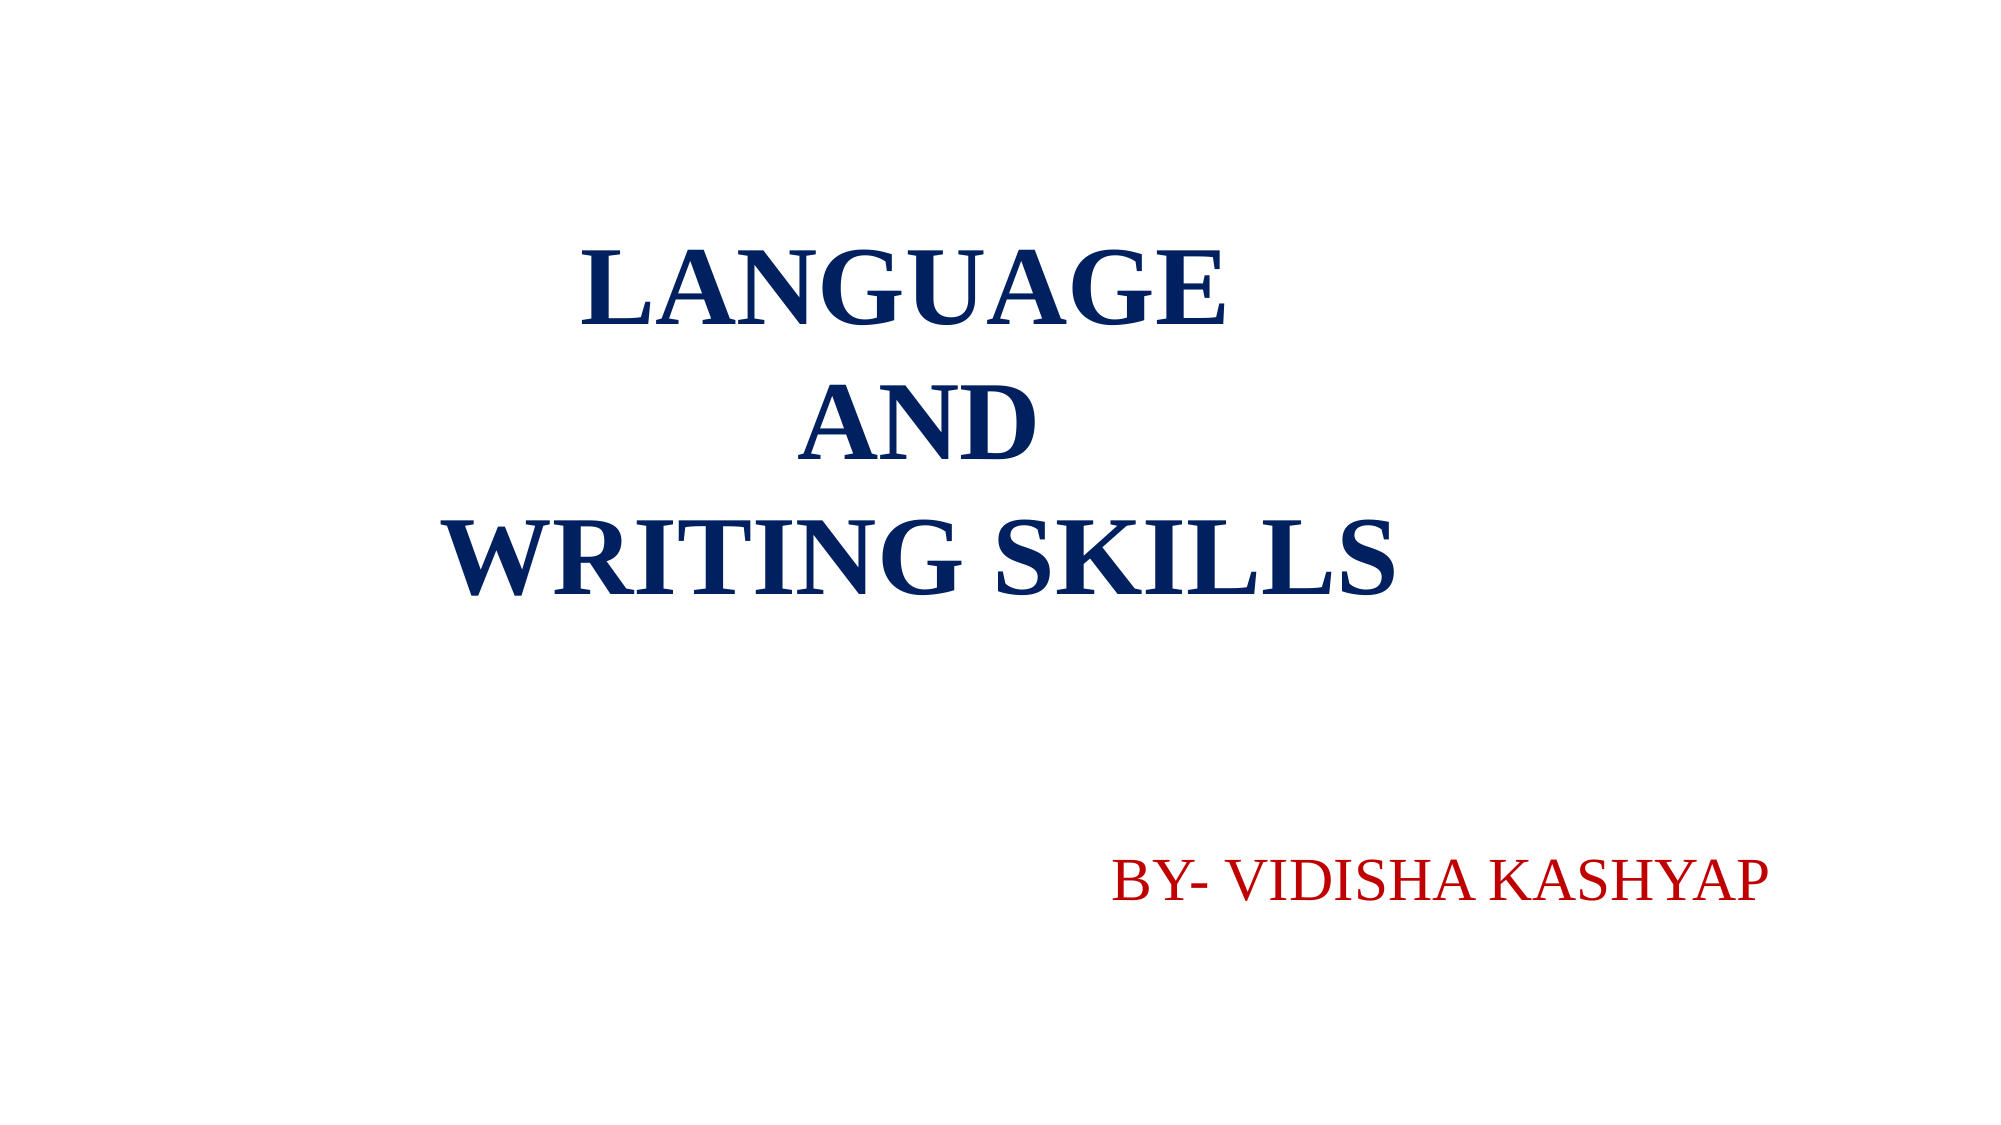

LANGUAGE
AND
WRITING SKILLS

                                                                       BY- VIDISHA KASHYAP